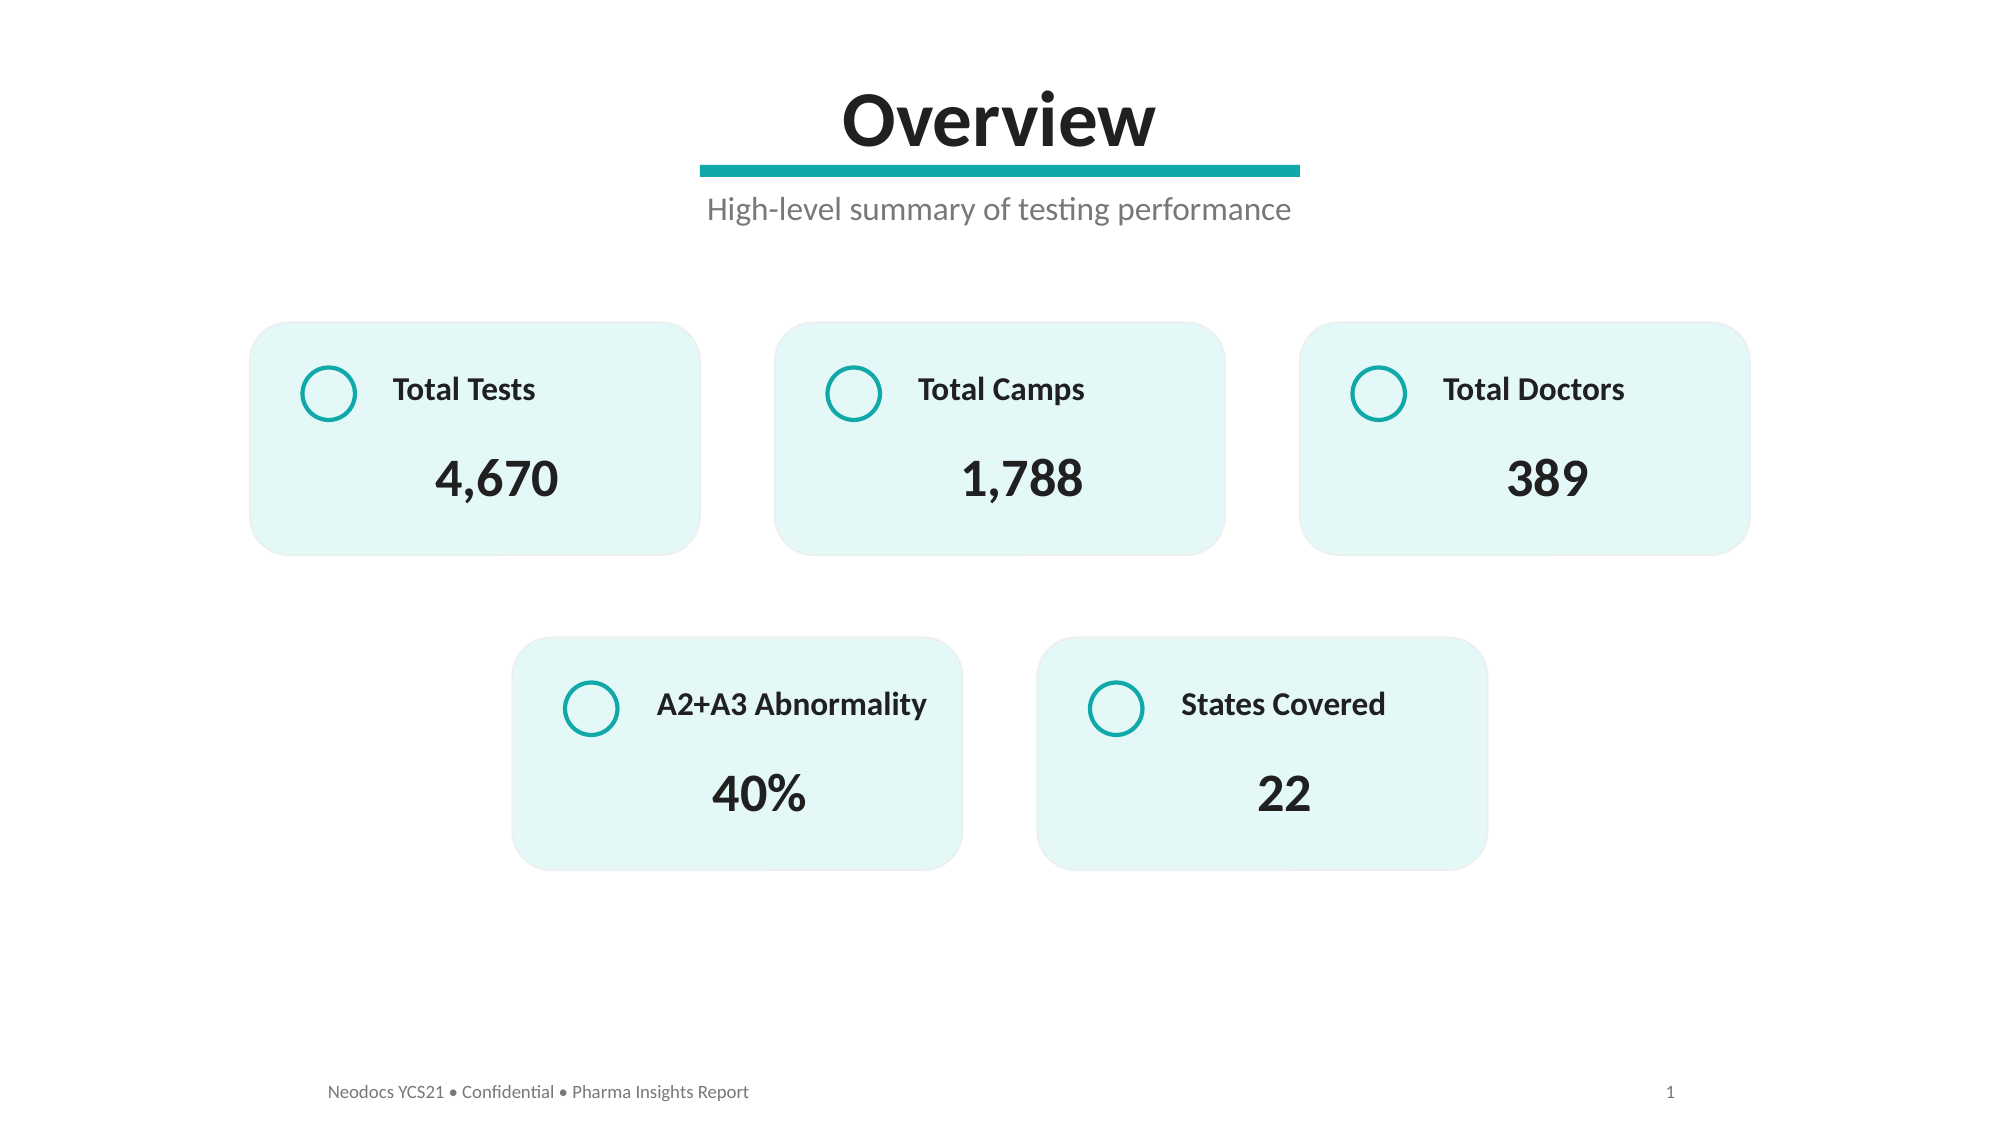

Overview

High-level summary of testing performance

Total Tests
Total Camps
Total Doctors

4,670
1,788
389

A2+A3 Abnormality
States Covered

40%
22
Neodocs YCS21 • Confidential • Pharma Insights Report
1